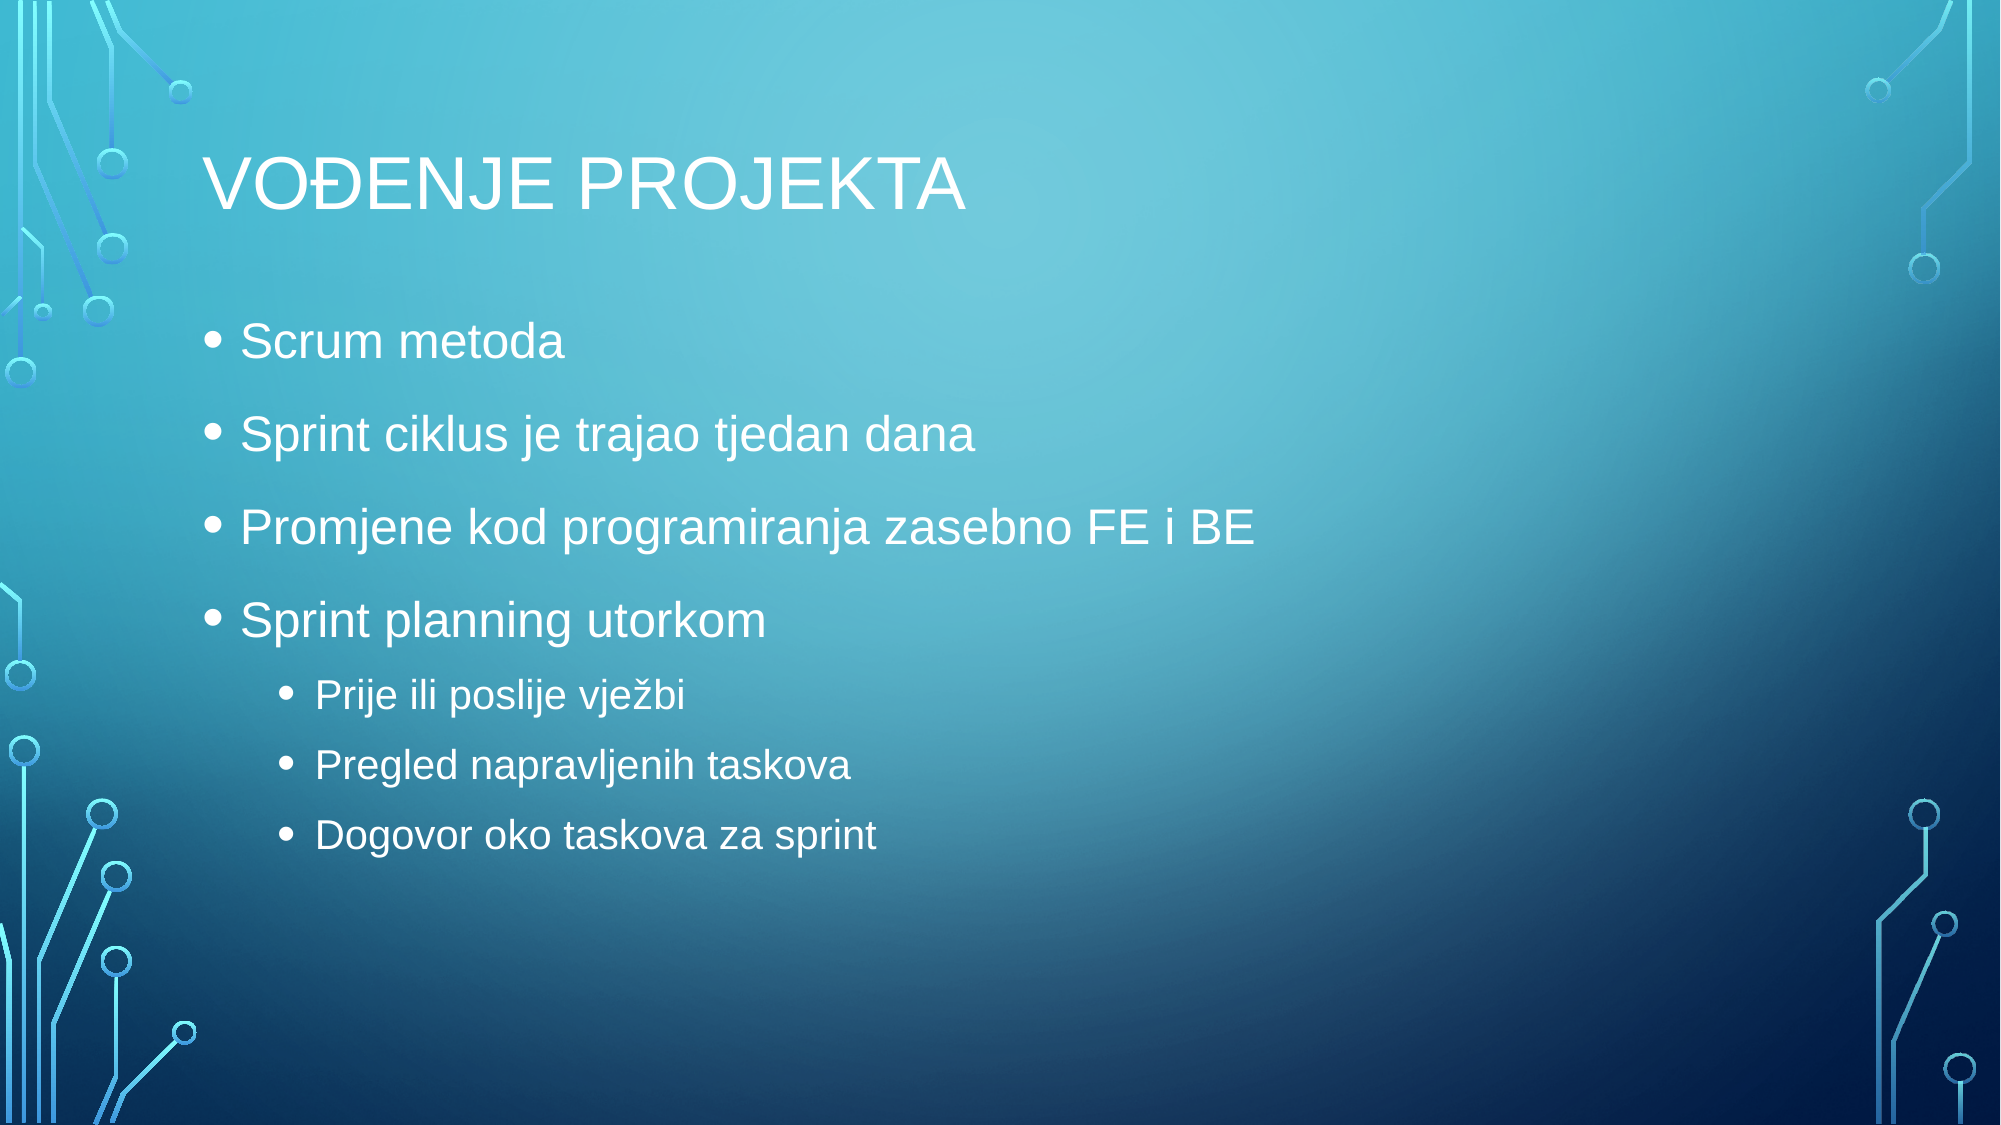

# Vođenje projekta
Scrum metoda
Sprint ciklus je trajao tjedan dana
Promjene kod programiranja zasebno FE i BE
Sprint planning utorkom
Prije ili poslije vježbi
Pregled napravljenih taskova
Dogovor oko taskova za sprint